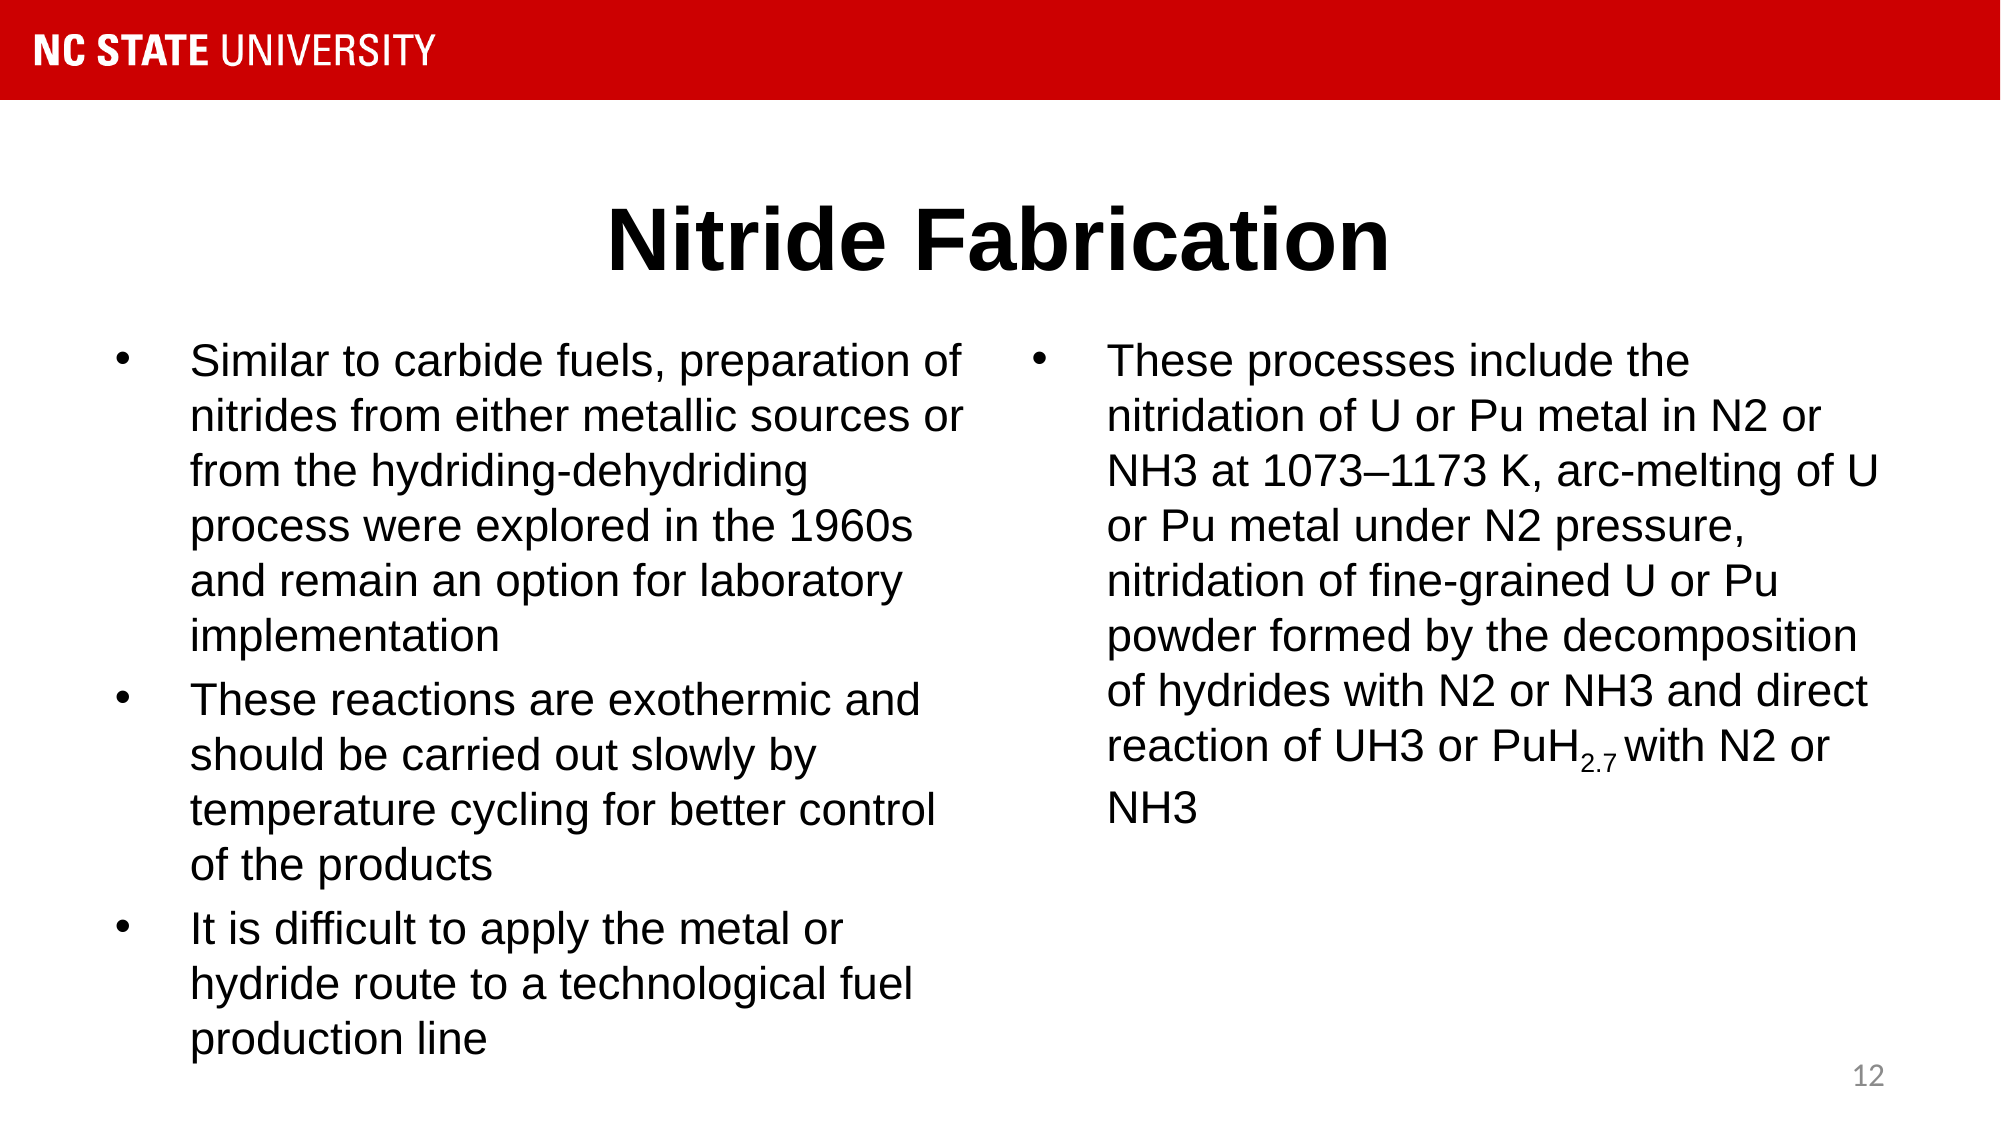

# Nitride Fabrication
Similar to carbide fuels, preparation of nitrides from either metallic sources or from the hydriding-dehydriding process were explored in the 1960s and remain an option for laboratory implementation
These reactions are exothermic and should be carried out slowly by temperature cycling for better control of the products
It is difficult to apply the metal or hydride route to a technological fuel production line

These processes include the nitridation of U or Pu metal in N2 or NH3 at 1073–1173 K, arc-melting of U or Pu metal under N2 pressure, nitridation of fine-grained U or Pu powder formed by the decomposition of hydrides with N2 or NH3 and direct reaction of UH3 or PuH2.7 with N2 or NH3

12